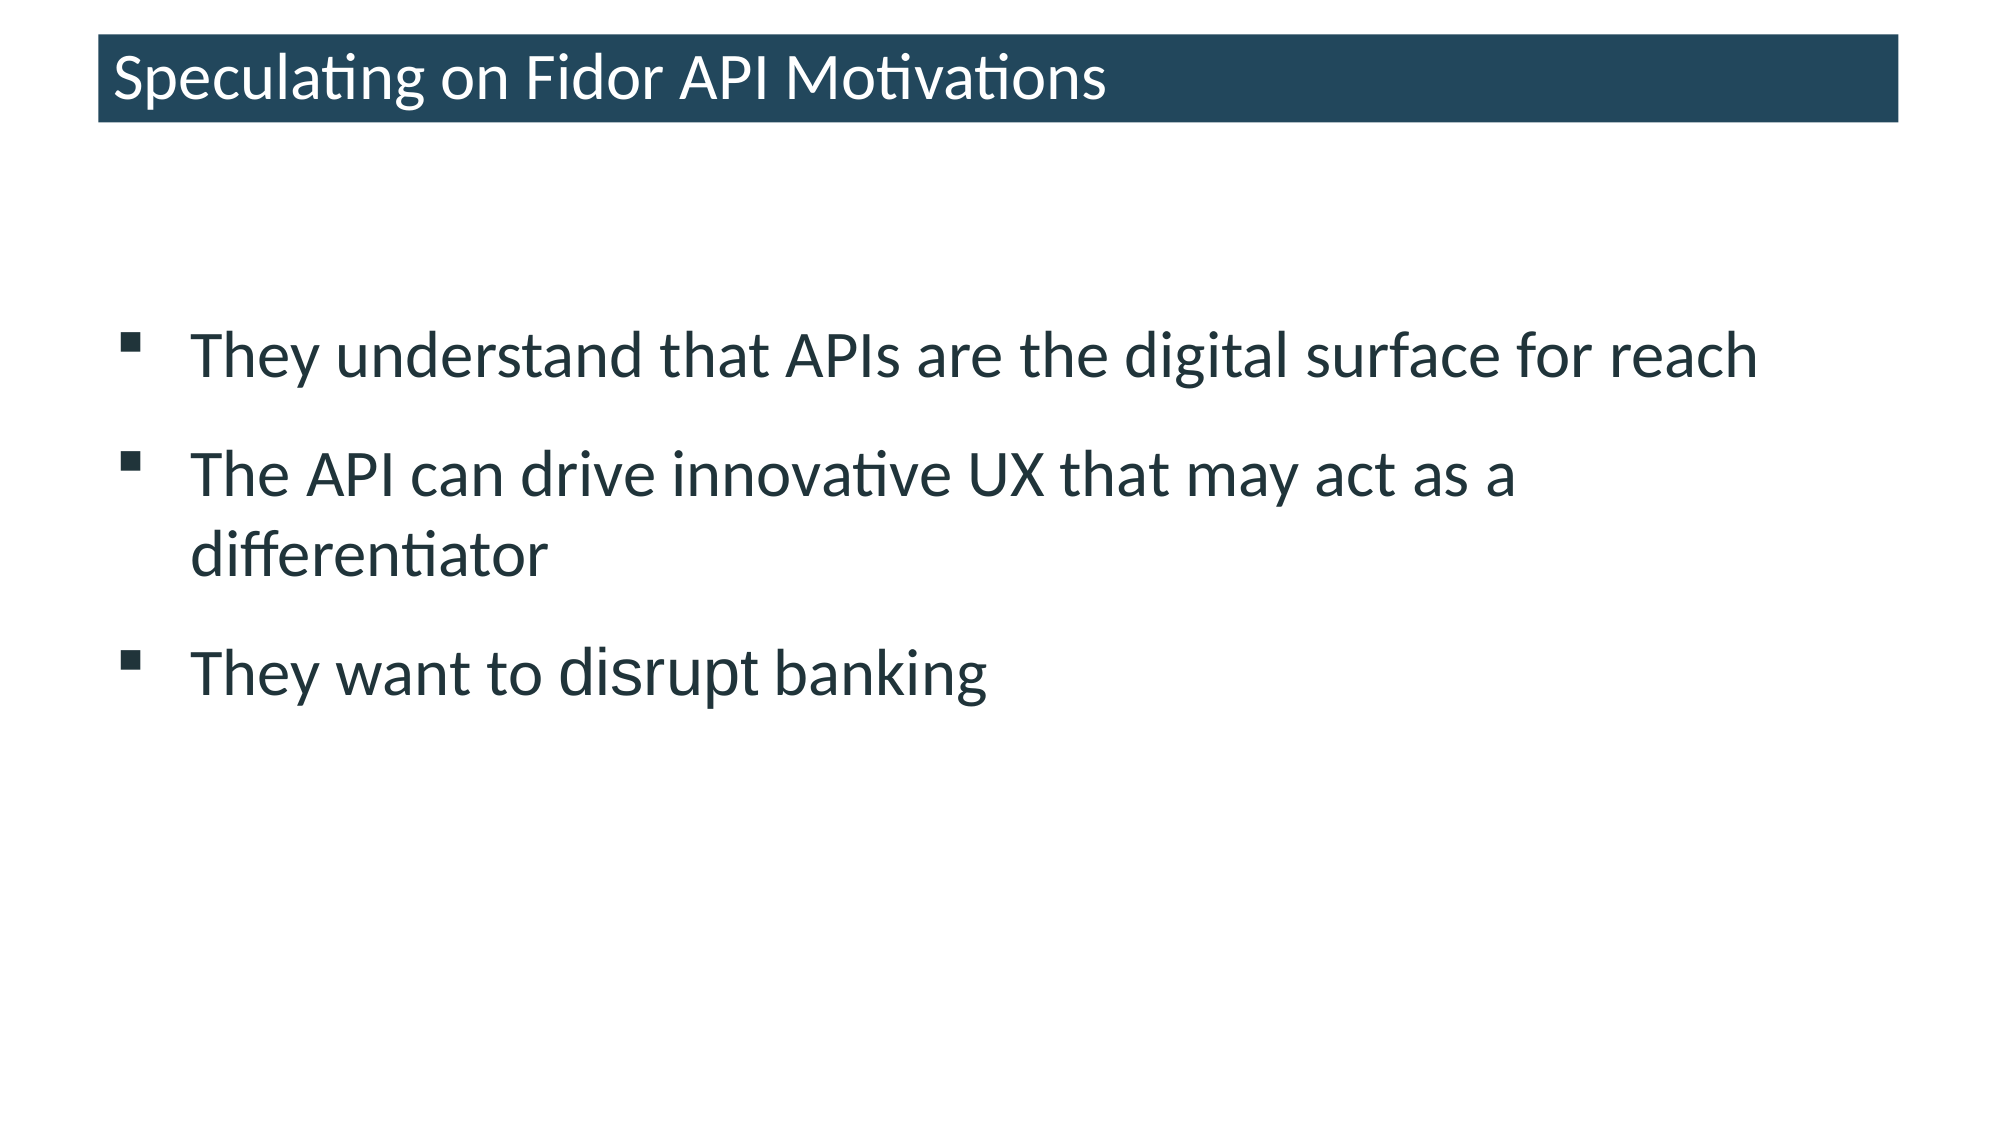

# Speculating on Fidor API Motivations

They understand that APIs are the digital surface for reach
The API can drive innovative UX that may act as a differentiator
They want to disrupt banking